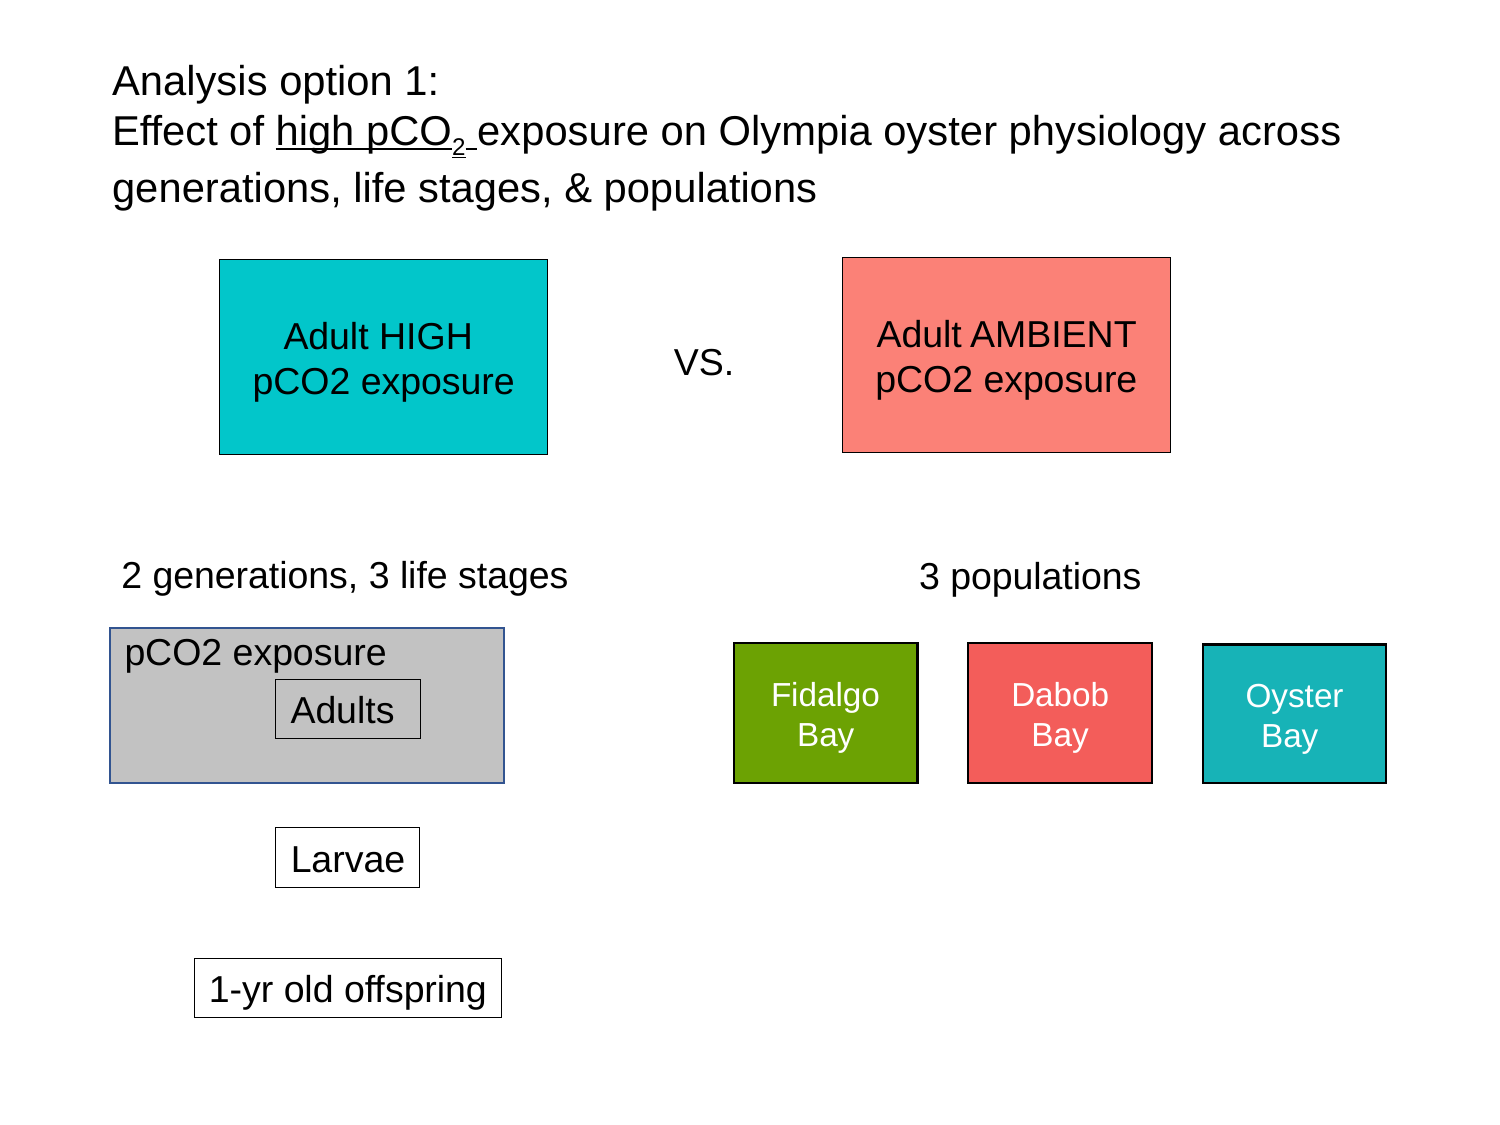

Analysis option 1:
Effect of high pCO2 exposure on Olympia oyster physiology across generations, life stages, & populations

Adult AMBIENT pCO2 exposure

Adult HIGH
pCO2 exposure

VS.
2 generations, 3 life stages
3 populations
Fidalgo Bay
Dabob Bay
Oyster Bay
pCO2 exposure

Adults
Larvae
1-yr old offspring